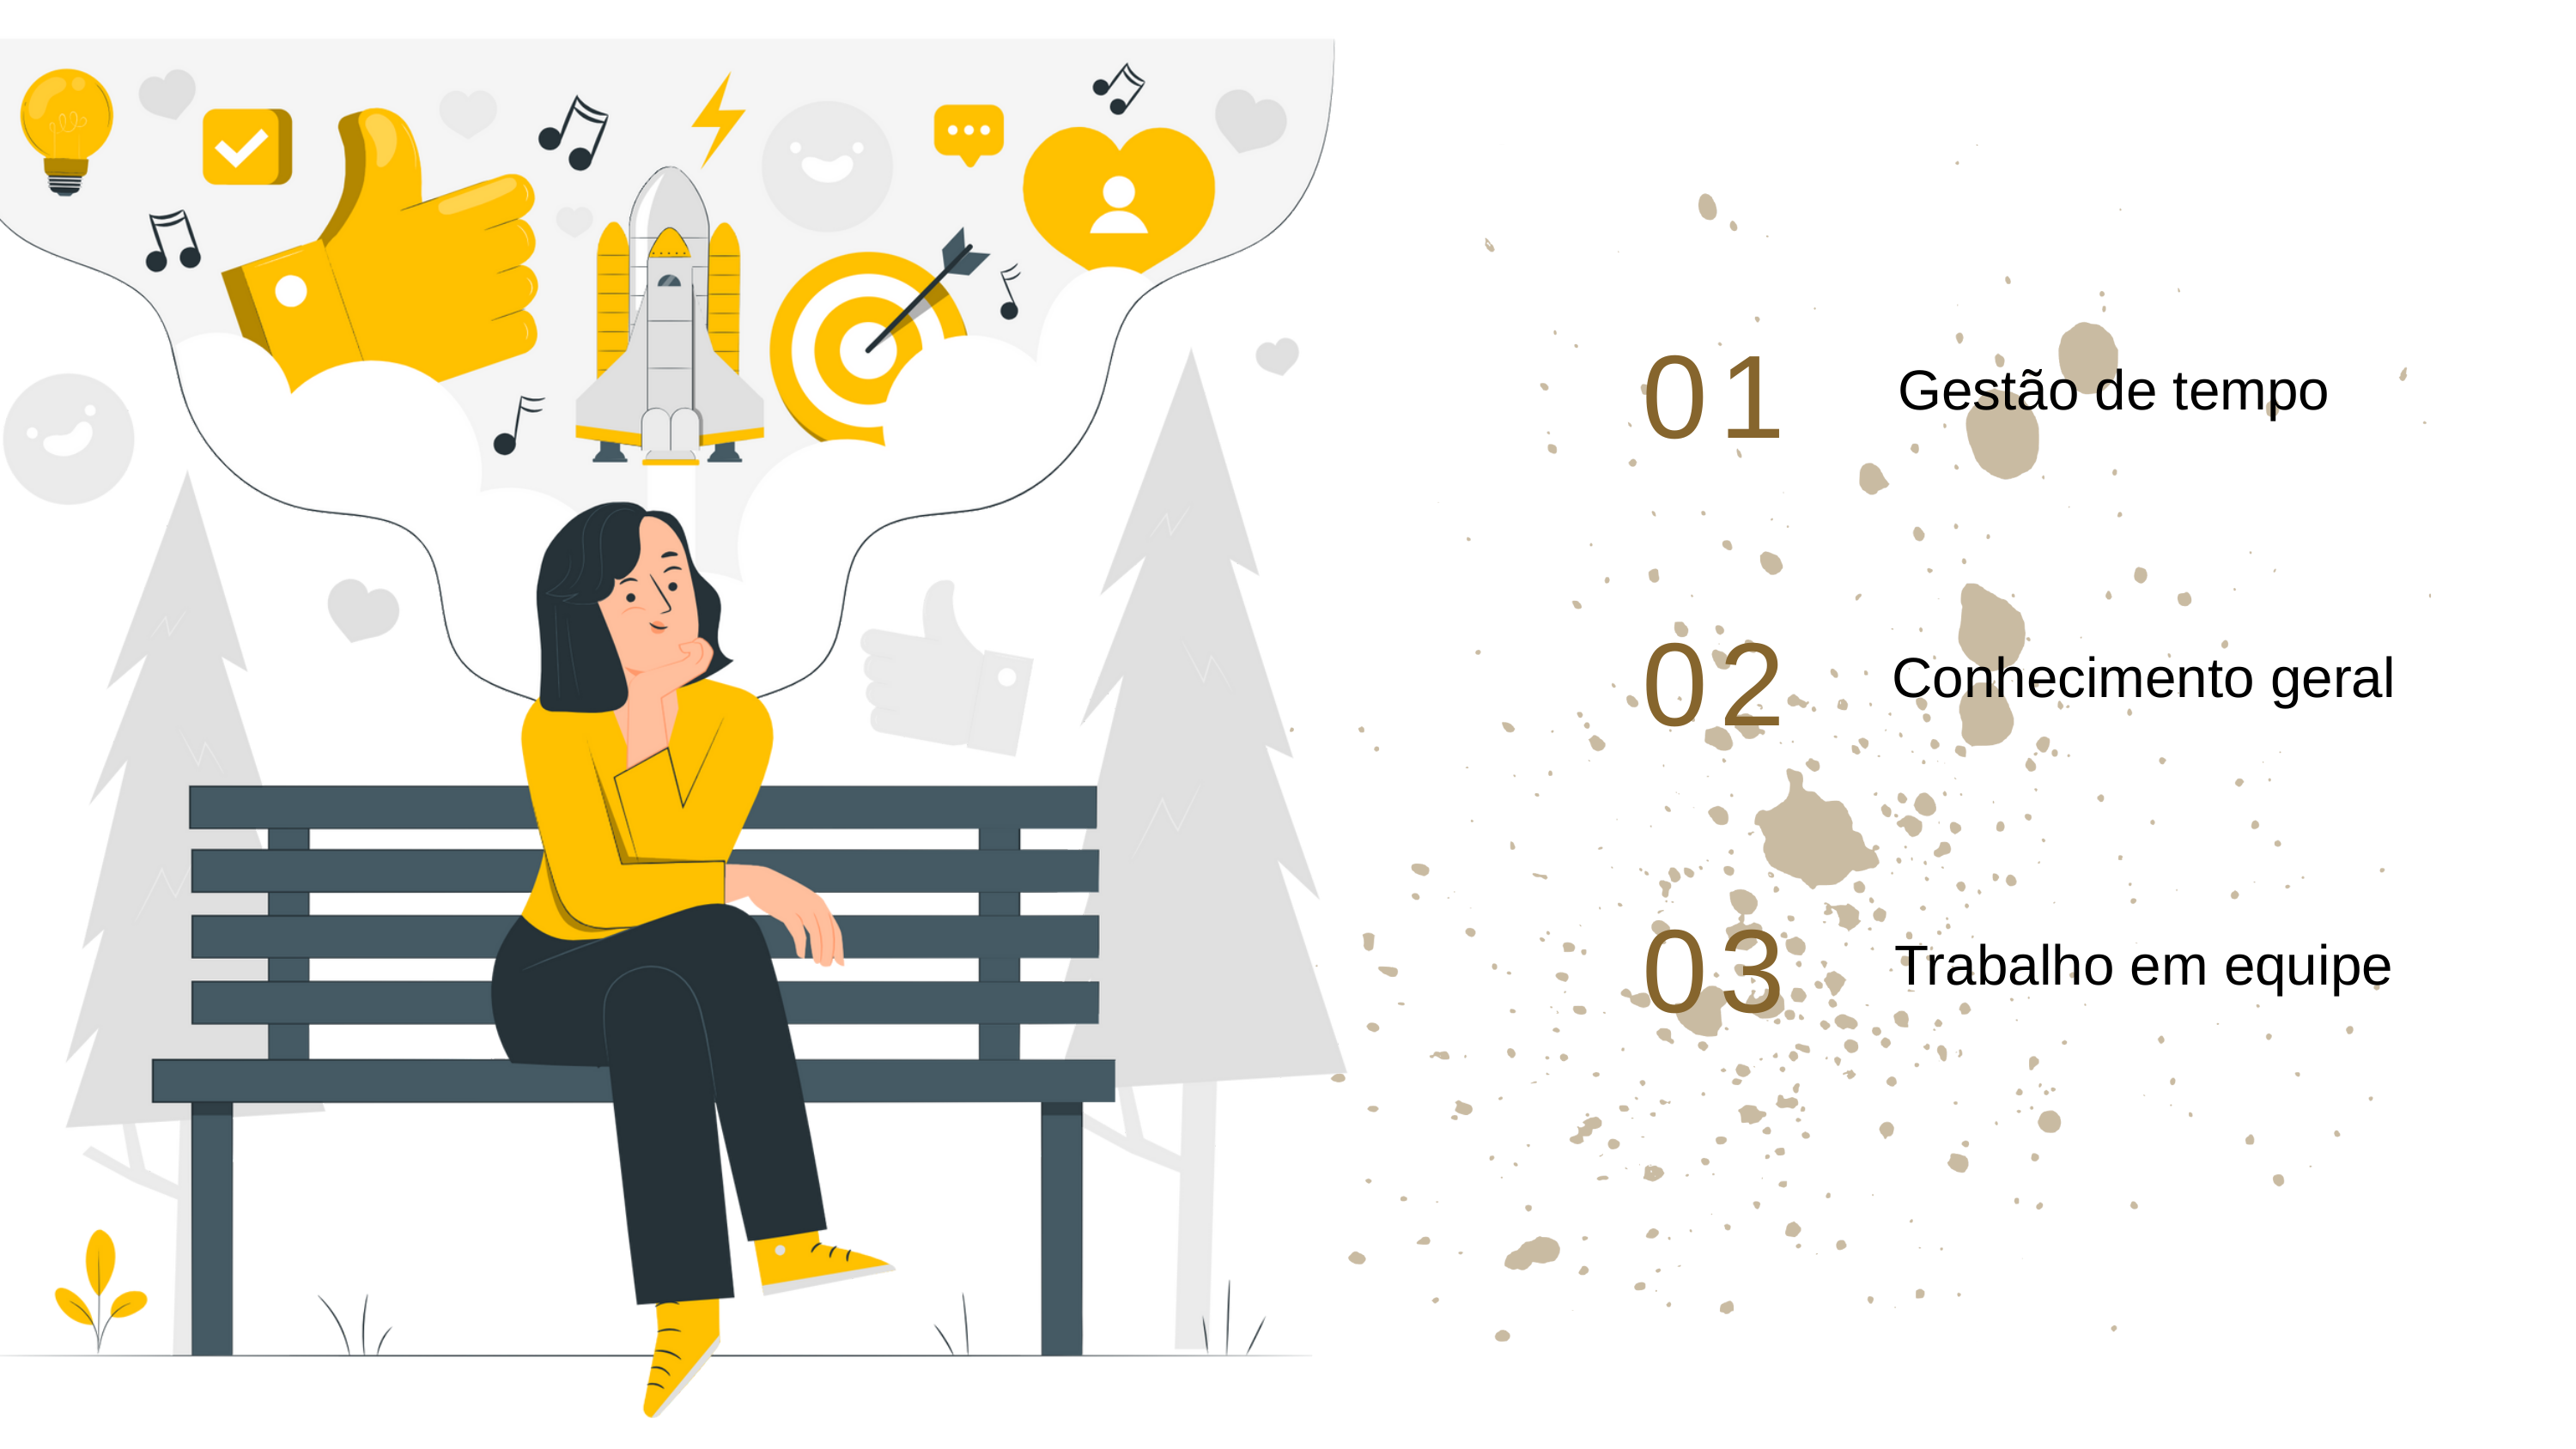

01
Gestão de tempo
02
Conhecimento geral
03
Trabalho em equipe